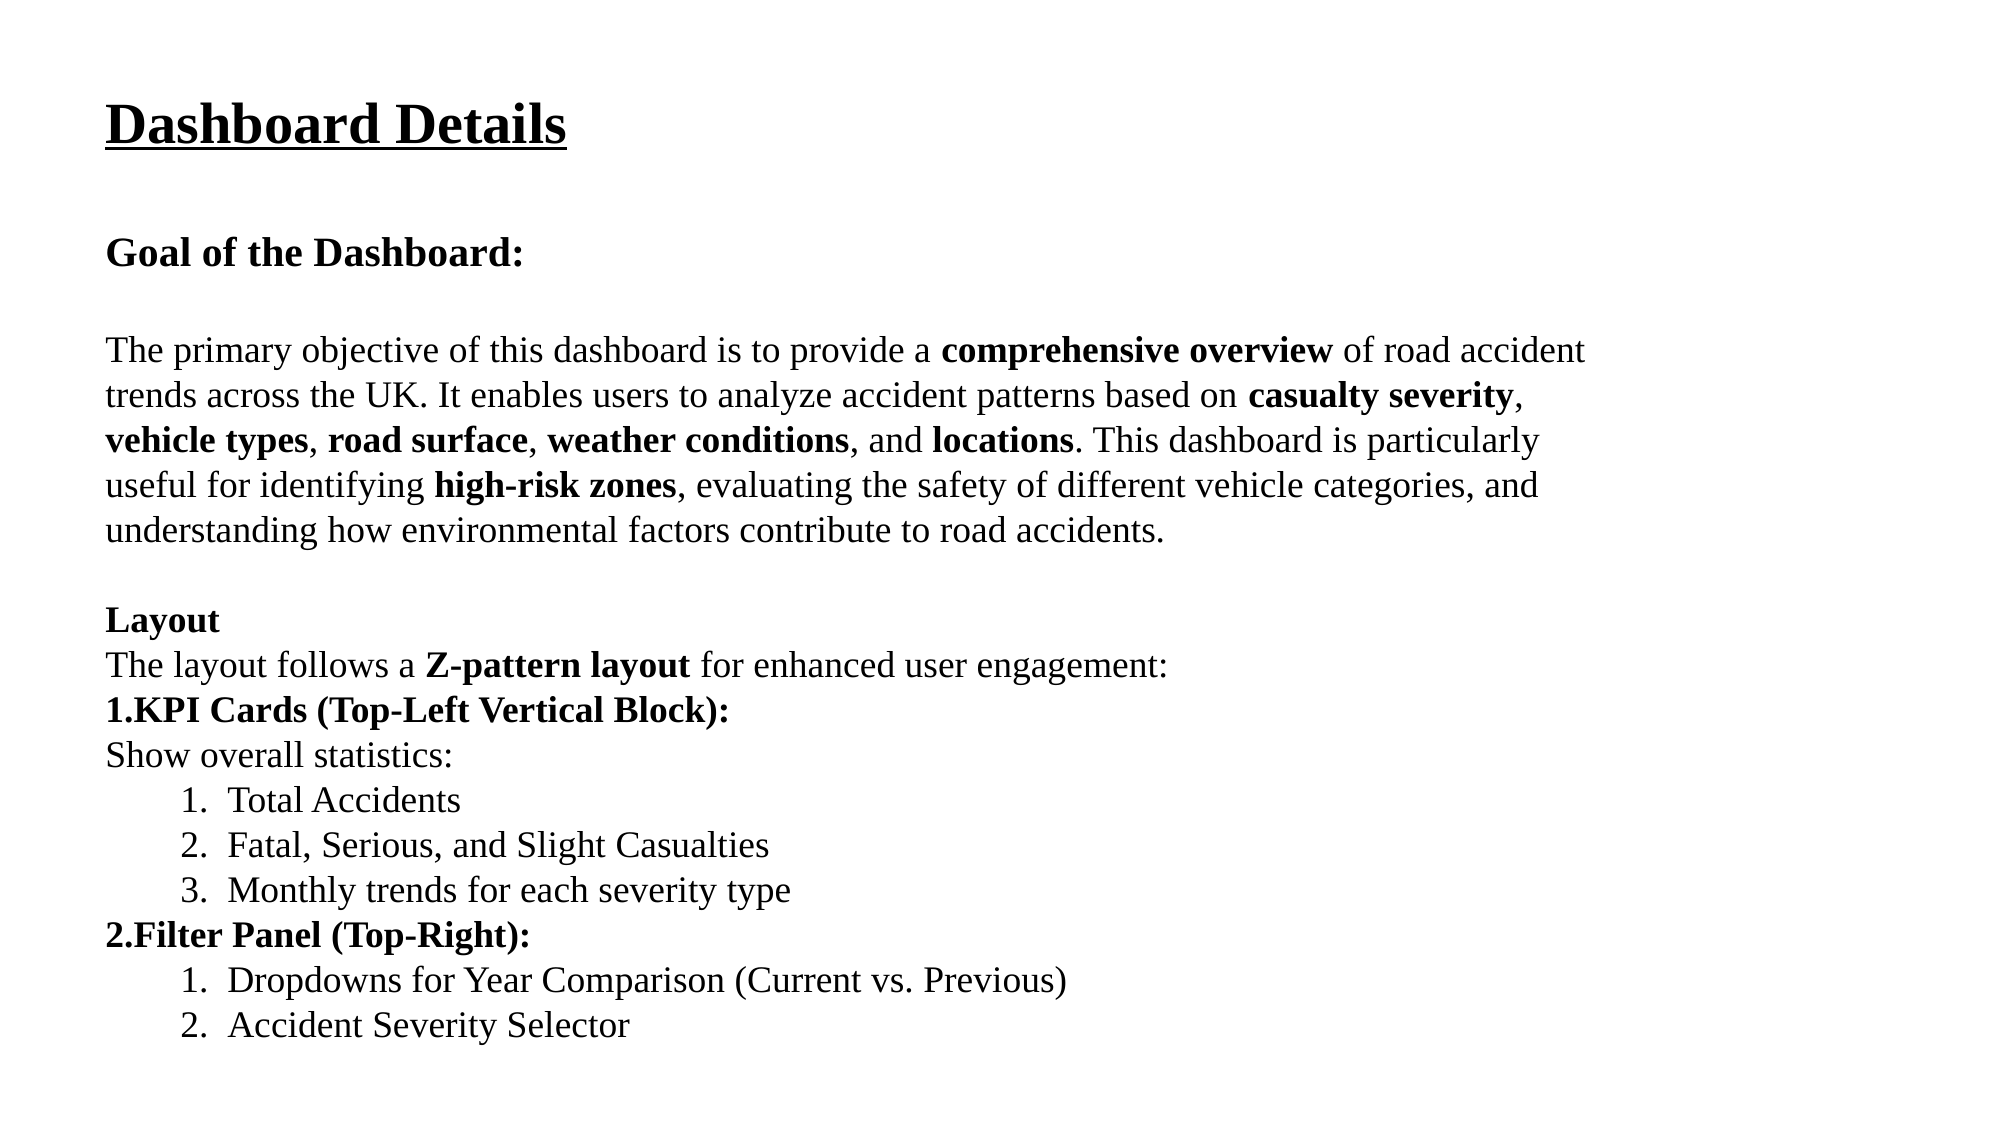

Dashboard Details

Goal of the Dashboard:

The primary objective of this dashboard is to provide a comprehensive overview of road accident trends across the UK. It enables users to analyze accident patterns based on casualty severity, vehicle types, road surface, weather conditions, and locations. This dashboard is particularly useful for identifying high-risk zones, evaluating the safety of different vehicle categories, and understanding how environmental factors contribute to road accidents.

Layout
The layout follows a Z-pattern layout for enhanced user engagement:
KPI Cards (Top-Left Vertical Block):
Show overall statistics:
Total Accidents
Fatal, Serious, and Slight Casualties
Monthly trends for each severity type
Filter Panel (Top-Right):
Dropdowns for Year Comparison (Current vs. Previous)
Accident Severity Selector